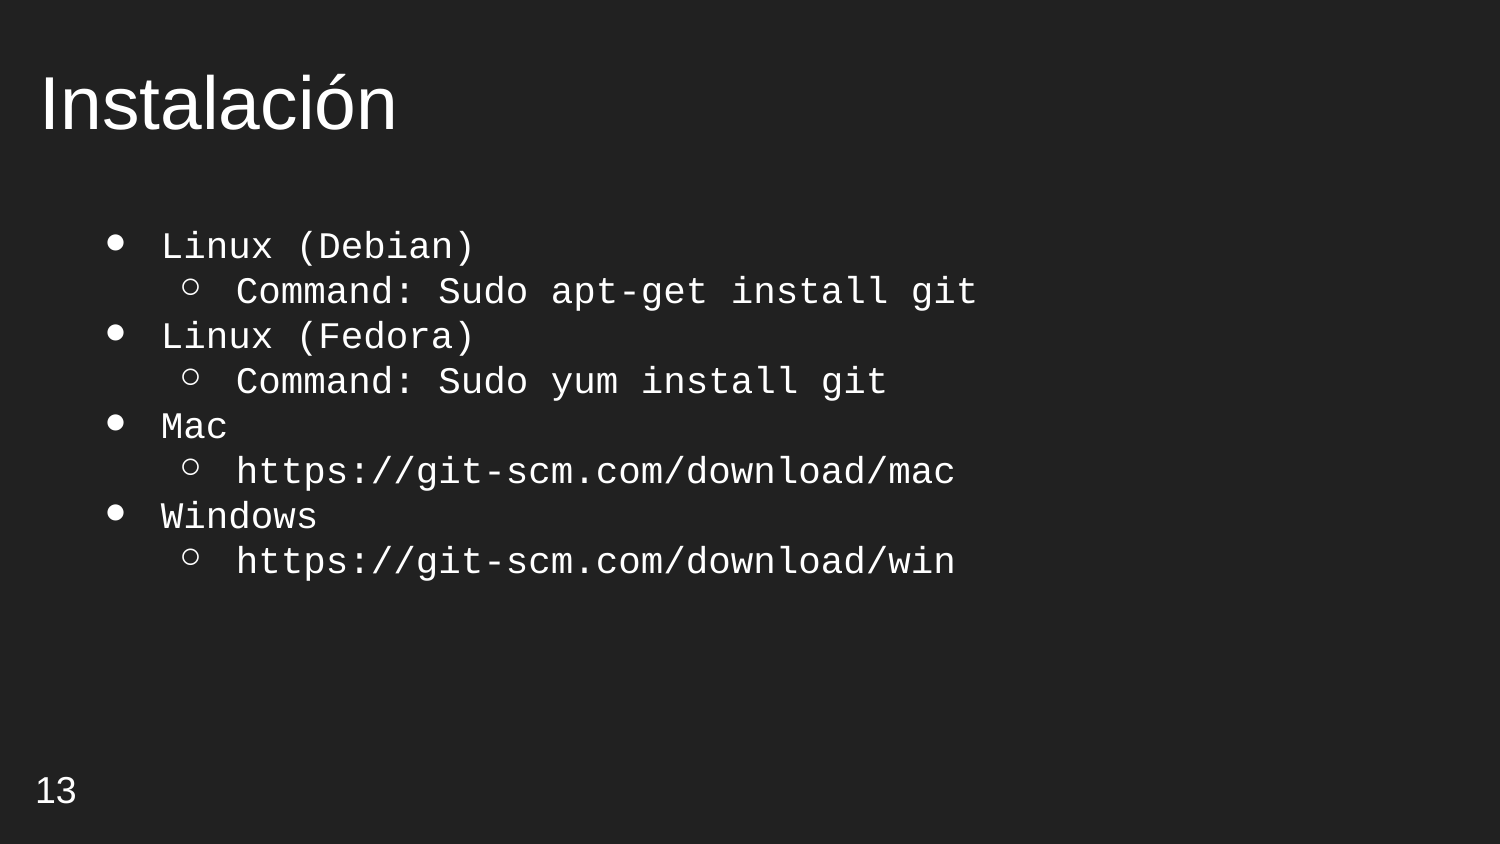

# Instalación
Linux (Debian)
Command: Sudo apt-get install git
Linux (Fedora)
Command: Sudo yum install git
Mac
https://git-scm.com/download/mac
Windows
https://git-scm.com/download/win
13